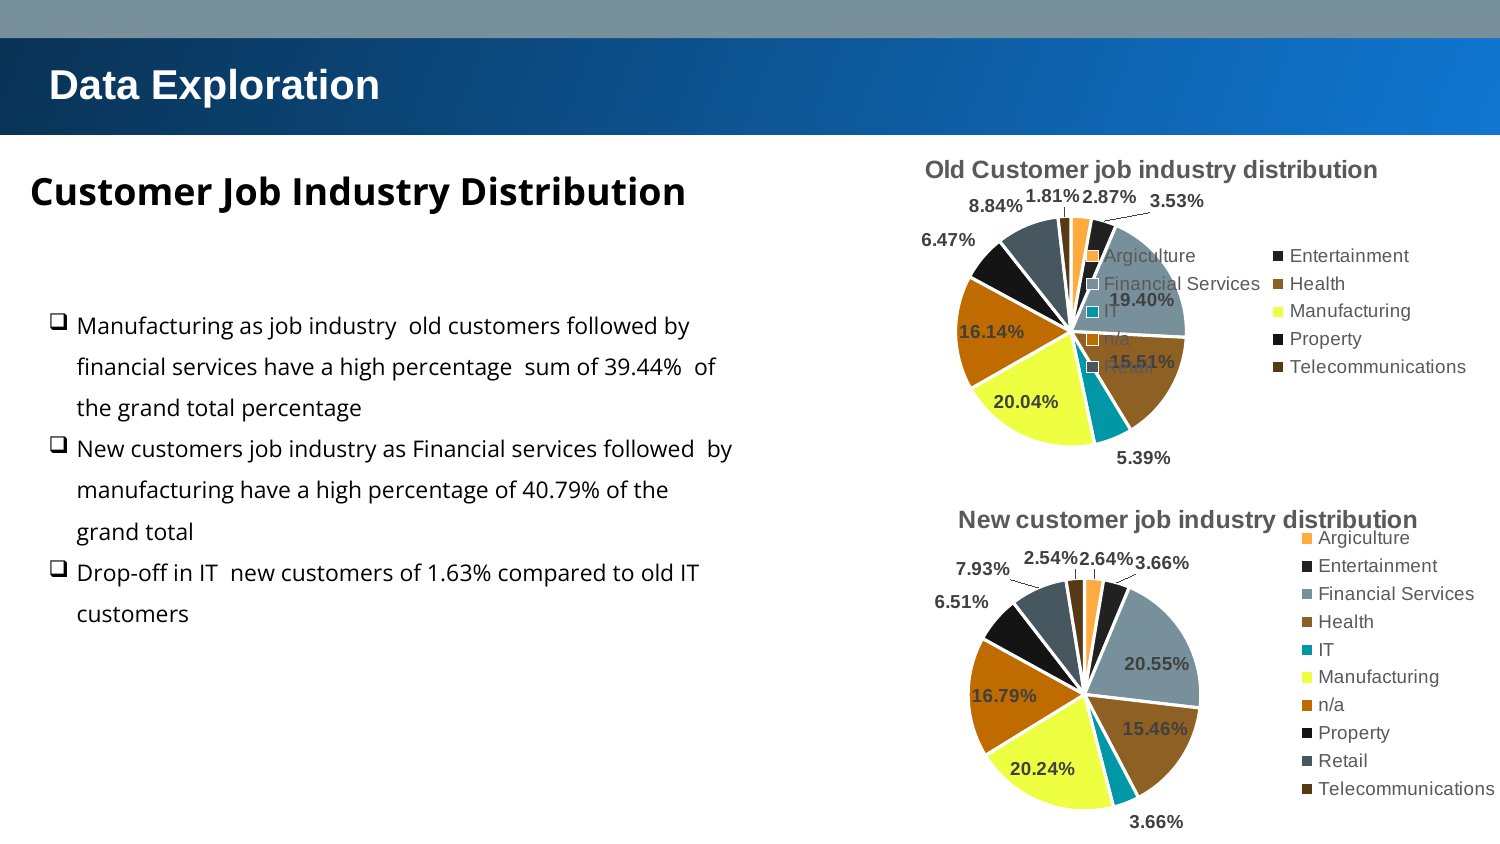

Data Exploration

### Chart: Old Customer job industry distribution

| Category | Total |
|---|---|
| Argiculture | 0.02874775006428388 |
| Entertainment | 0.03527899202879918 |
| Financial Services | 0.19403445615839549 |
| Health | 0.15510413988171767 |
| IT | 0.05394703008485472 |
| Manufacturing | 0.20041141681666239 |
| n/a | 0.161378246335819 |
| Property | 0.06469529442015942 |
| Retail | 0.08835176137824634 |
| Telecommunications | 0.018050912831061968 |
Customer Job Industry Distribution
Manufacturing as job industry  old customers followed by financial services have a high percentage  sum of 39.44%  of the grand total percentage
New customers job industry as Financial services followed  by manufacturing have a high percentage of 40.79% of the grand total
Drop-off in IT  new customers of 1.63% compared to old IT customers

### Chart: New customer job industry distribution

| Category | Total |
|---|---|
| Argiculture | 0.026449643947100712 |
| Entertainment | 0.03662258392675483 |
| Financial Services | 0.20549338758901323 |
| Health | 0.15462868769074262 |
| IT | 0.03662258392675483 |
| Manufacturing | 0.20244150559511698 |
| n/a | 0.167853509664293 |
| Property | 0.06510681586978637 |
| Retail | 0.07934893184130214 |
| Telecommunications | 0.0254323499491353 |